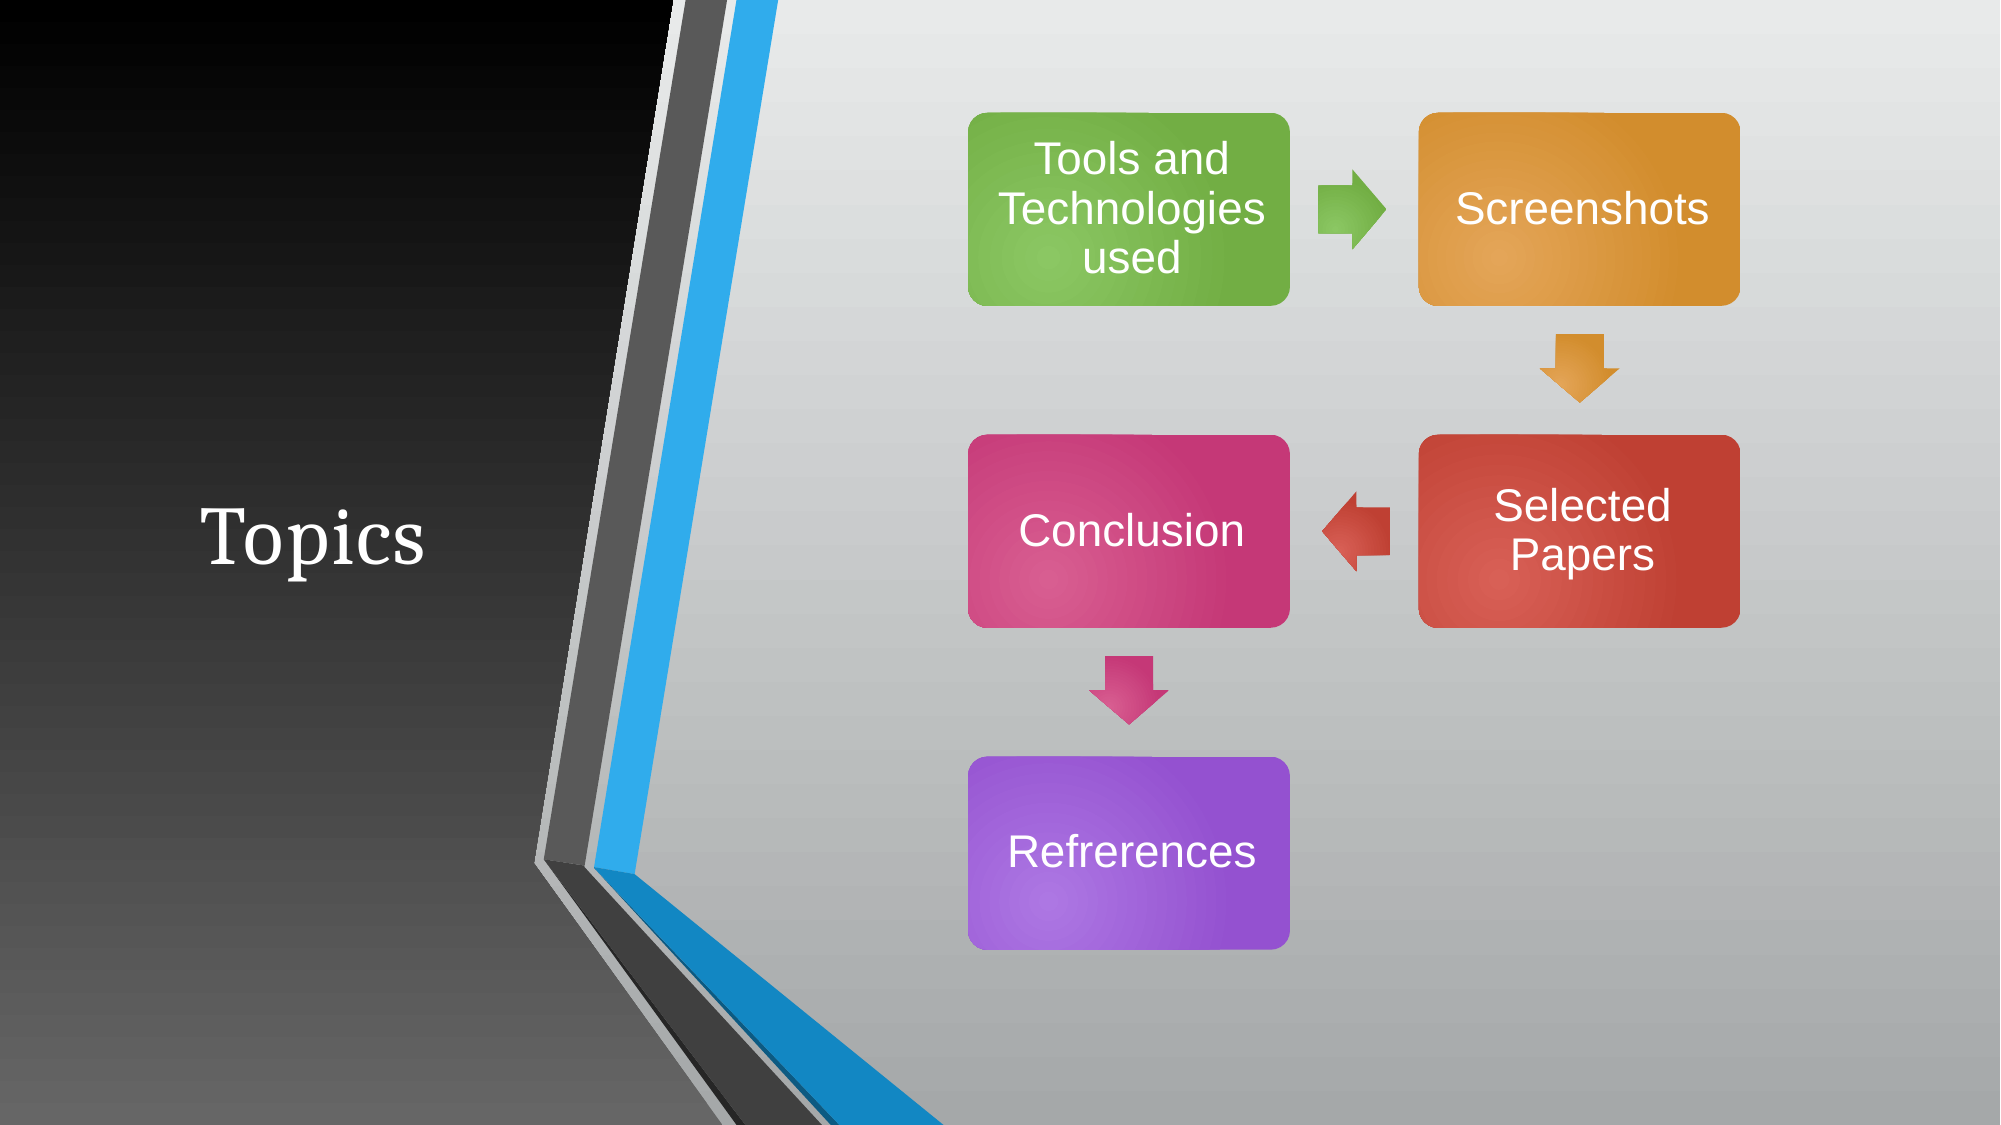

# Topics
Tools and Technologies used

Screenshots

Selected Papers

Conclusion

Refrerences